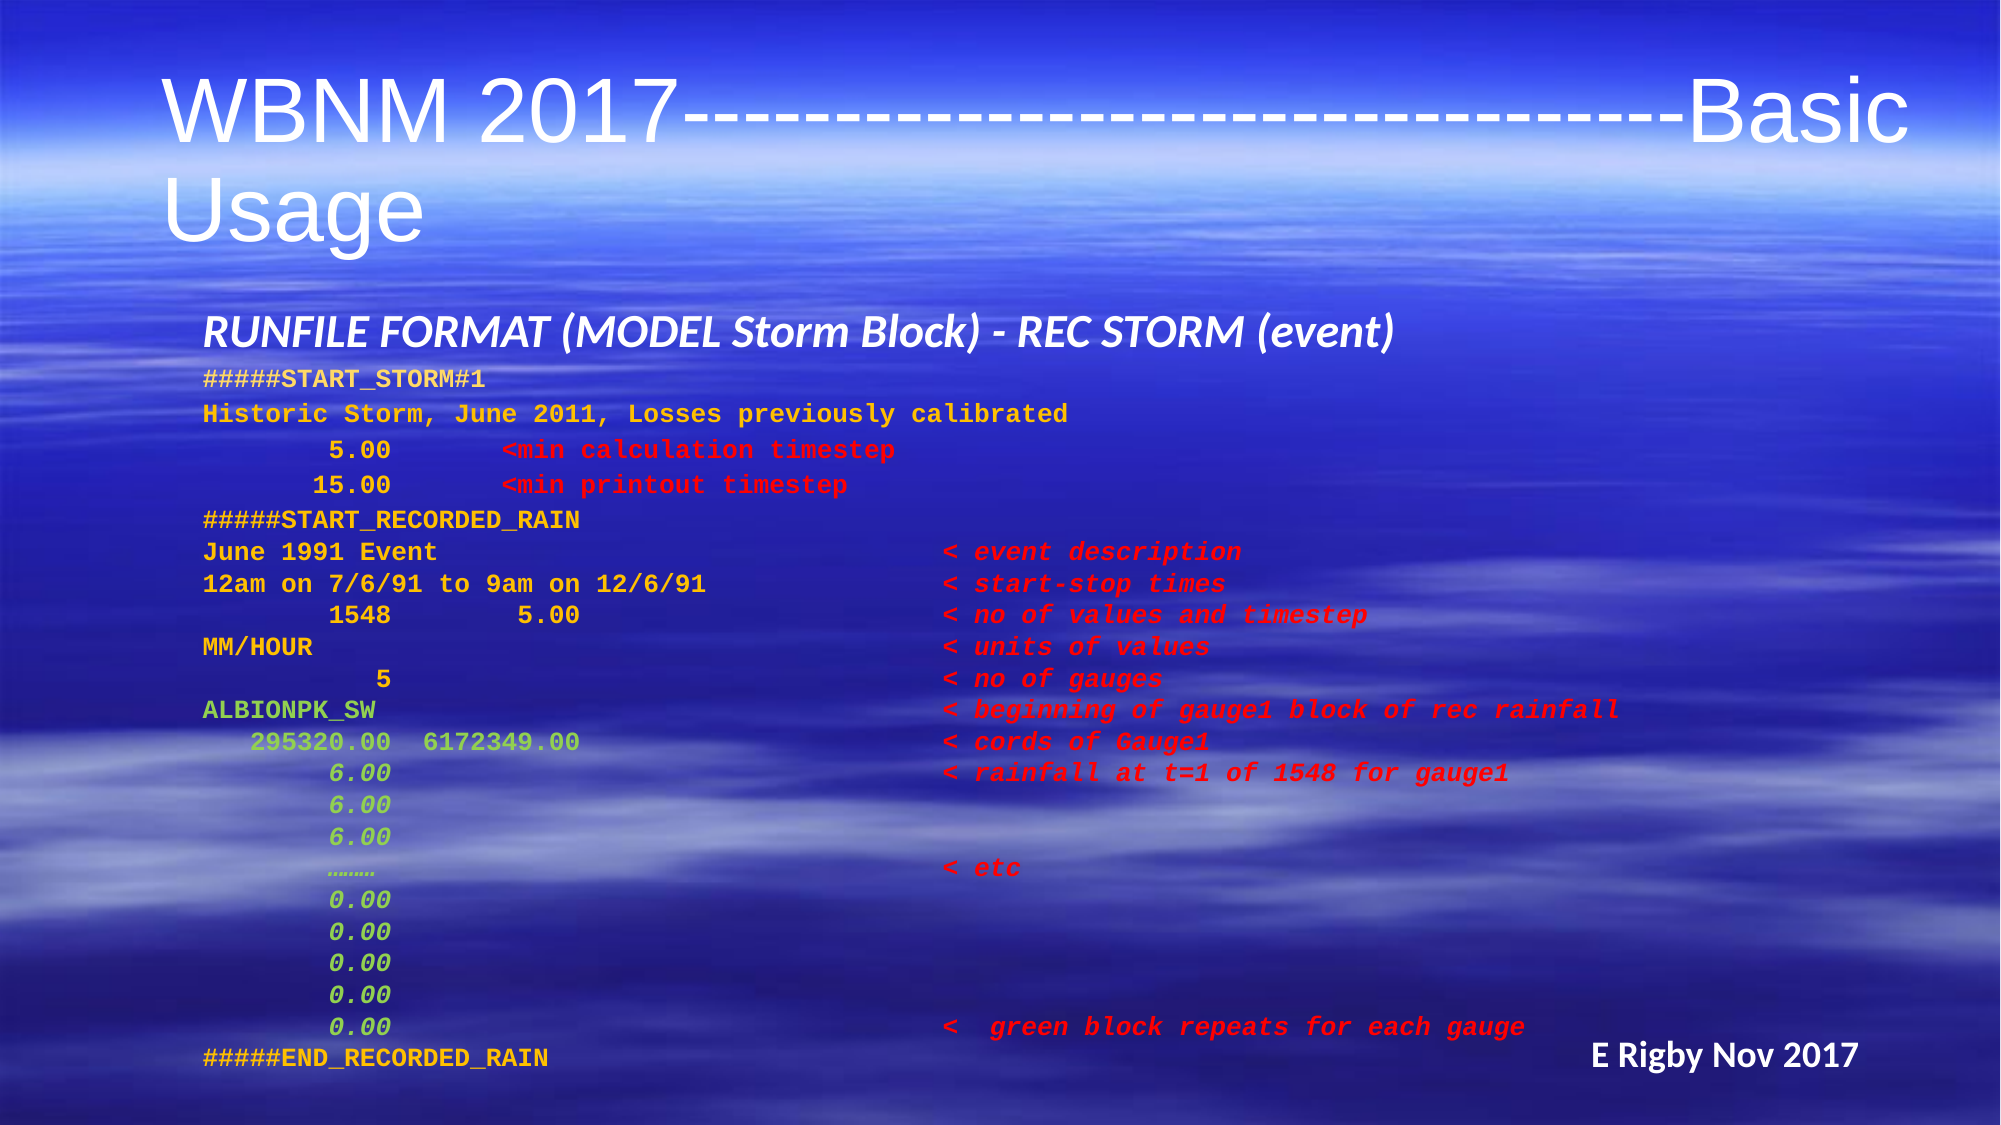

WBNM 2017---------------------------------Basic Usage
RUNFILE FORMAT (MODEL Storm Block) - REC STORM (event)
#####START_STORM#1
Historic Storm, June 2011, Losses previously calibrated
        5.00       <min calculation timestep
       15.00       <min printout timestep
#####START_RECORDED_RAIN
June 1991 Event                                < event description
12am on 7/6/91 to 9am on 12/6/91               < start-stop times
        1548        5.00                       < no of values and timestep
MM/HOUR                                        < units of values
           5                                   < no of gauges
ALBIONPK_SW                                    < beginning of gauge1 block of rec rainfall
   295320.00  6172349.00                       < cords of Gauge1
        6.00                                   < rainfall at t=1 of 1548 for gauge1
        6.00
        6.00
        ………                                    < etc
        0.00
        0.00
        0.00
        0.00
        0.00                                   <  green block repeats for each gauge
#####END_RECORDED_RAIN
E Rigby Nov 2017